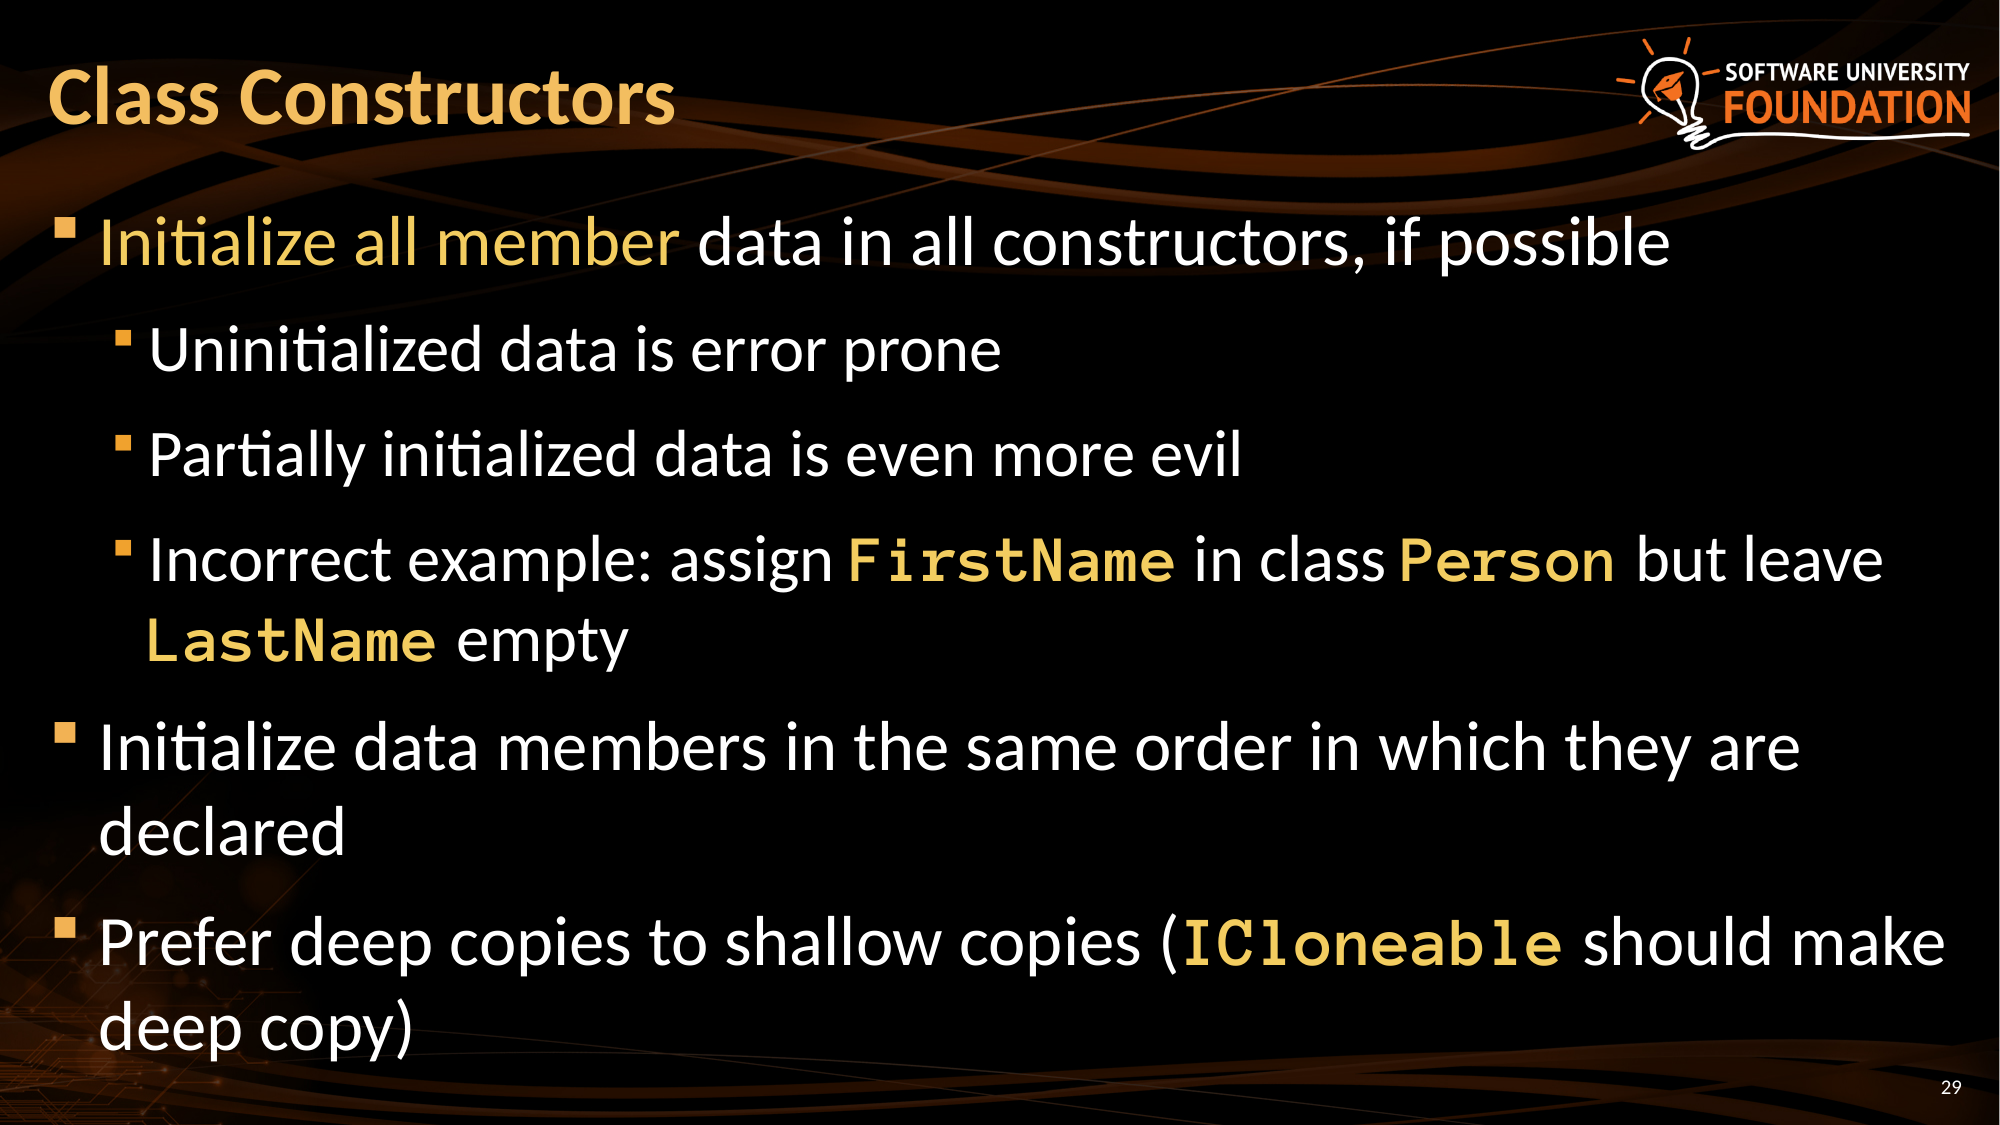

# Class Constructors
Initialize all member data in all constructors, if possible
Uninitialized data is error prone
Partially initialized data is even more evil
Incorrect example: assign FirstName in class Person but leave LastName empty
Initialize data members in the same order in which they are declared
Prefer deep copies to shallow copies (ICloneable should make deep copy)
29